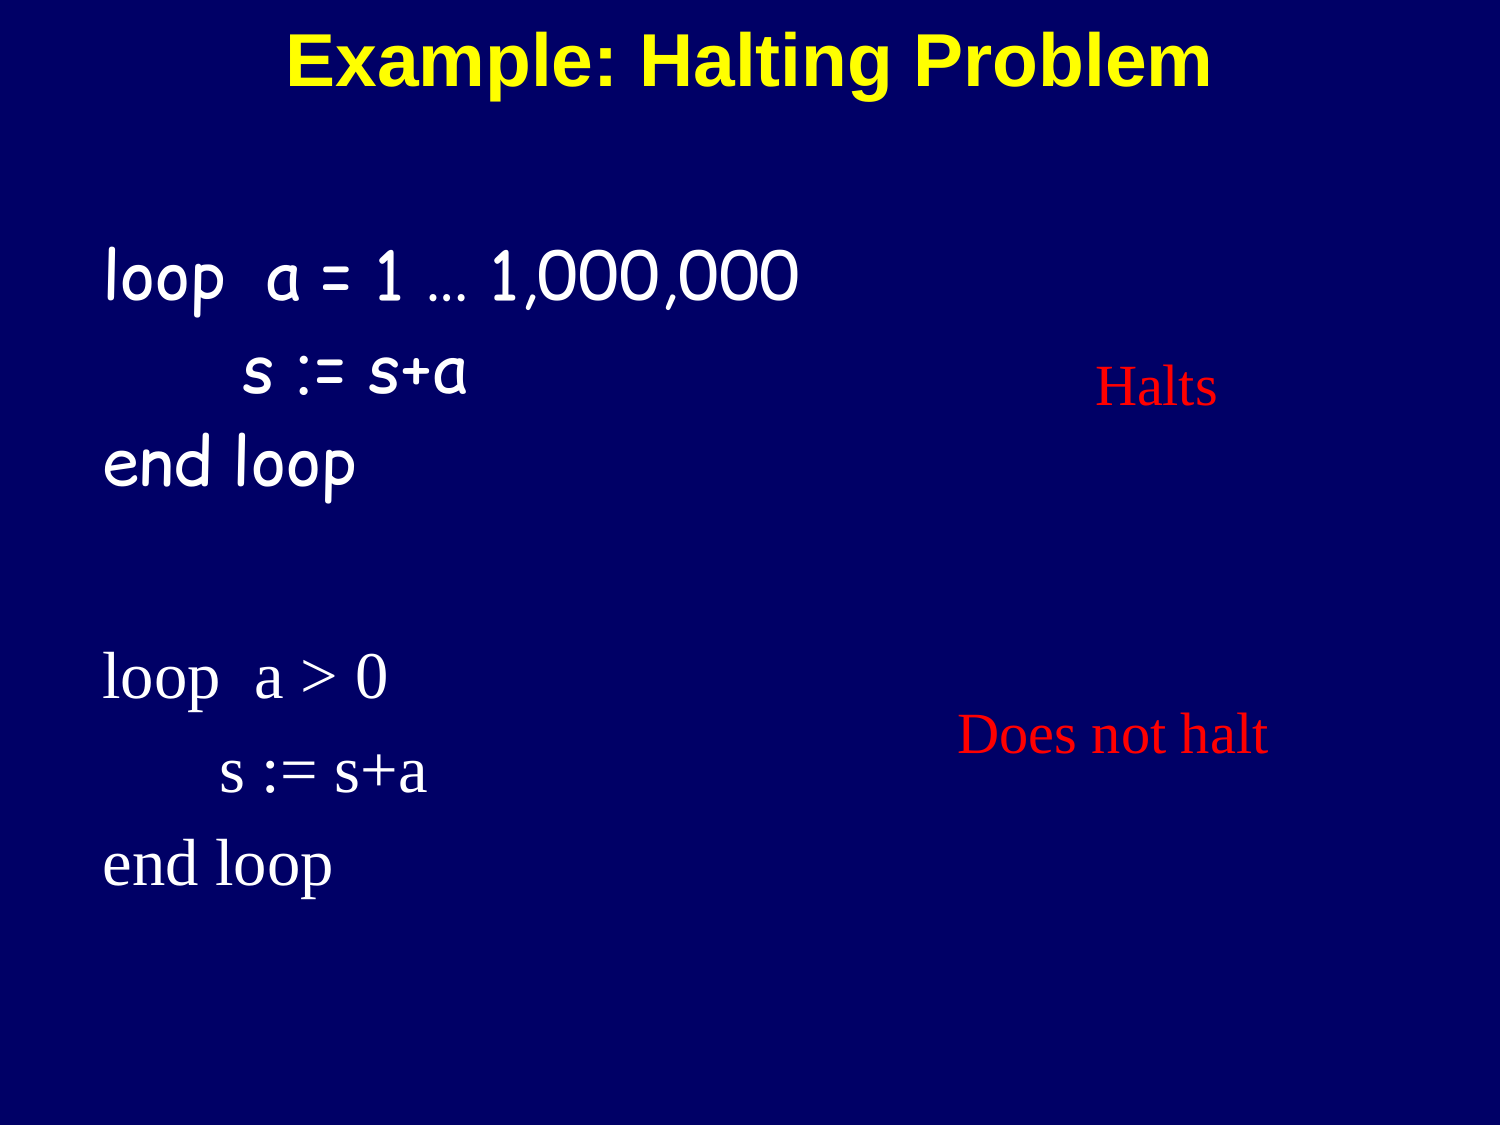

# Example: Halting Problem
loop  a = 1 … 1,000,000
       s := s+a
end loop
Halts
loop  a > 0
       s := s+a
end loop
Does not halt